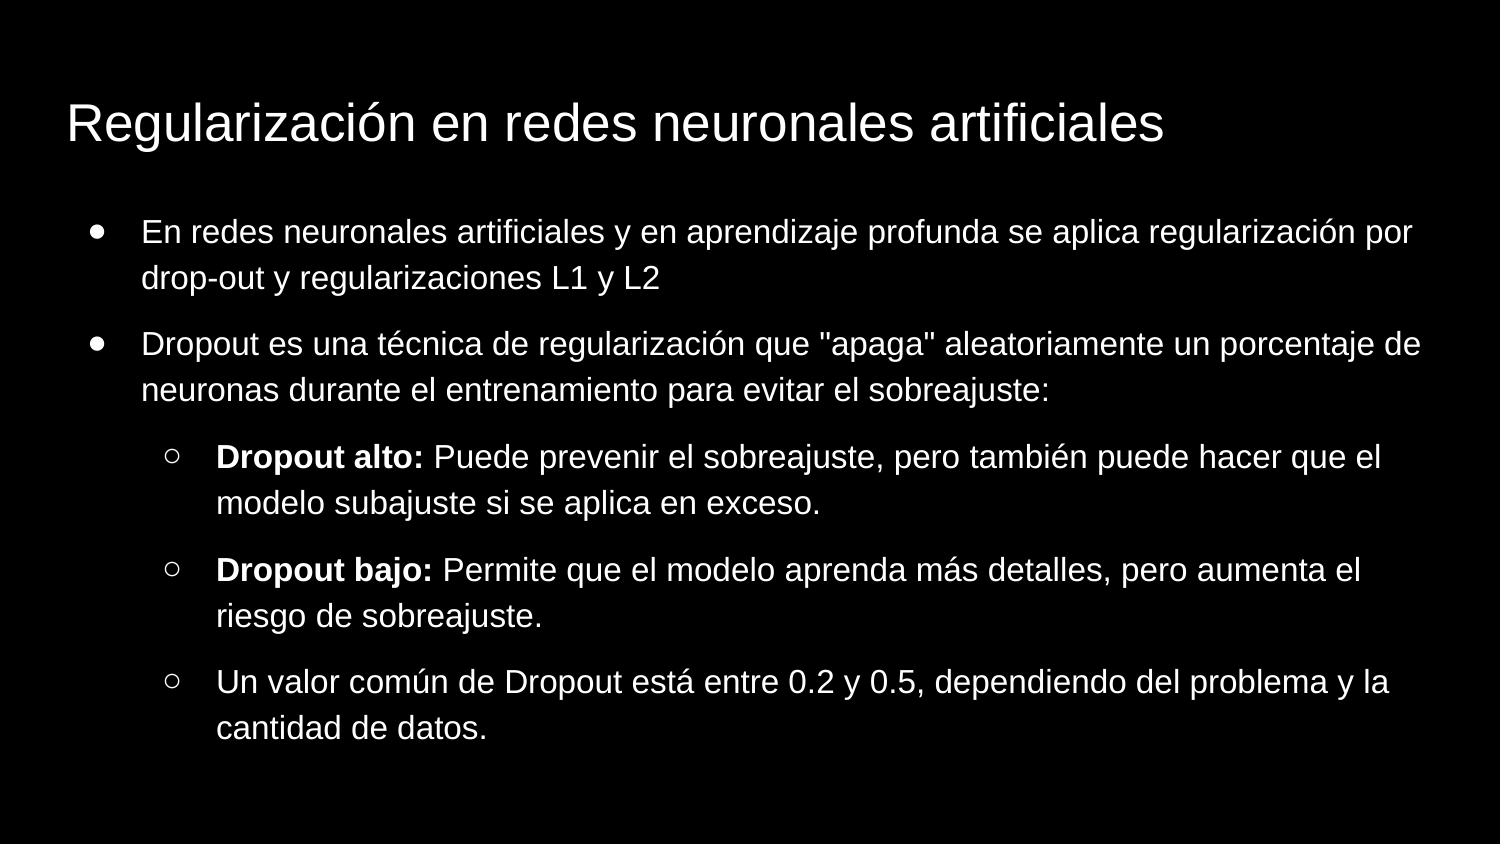

# Regularización en redes neuronales artificiales
En redes neuronales artificiales y en aprendizaje profunda se aplica regularización por drop-out y regularizaciones L1 y L2
Dropout es una técnica de regularización que "apaga" aleatoriamente un porcentaje de neuronas durante el entrenamiento para evitar el sobreajuste:
Dropout alto: Puede prevenir el sobreajuste, pero también puede hacer que el modelo subajuste si se aplica en exceso.
Dropout bajo: Permite que el modelo aprenda más detalles, pero aumenta el riesgo de sobreajuste.
Un valor común de Dropout está entre 0.2 y 0.5, dependiendo del problema y la cantidad de datos.